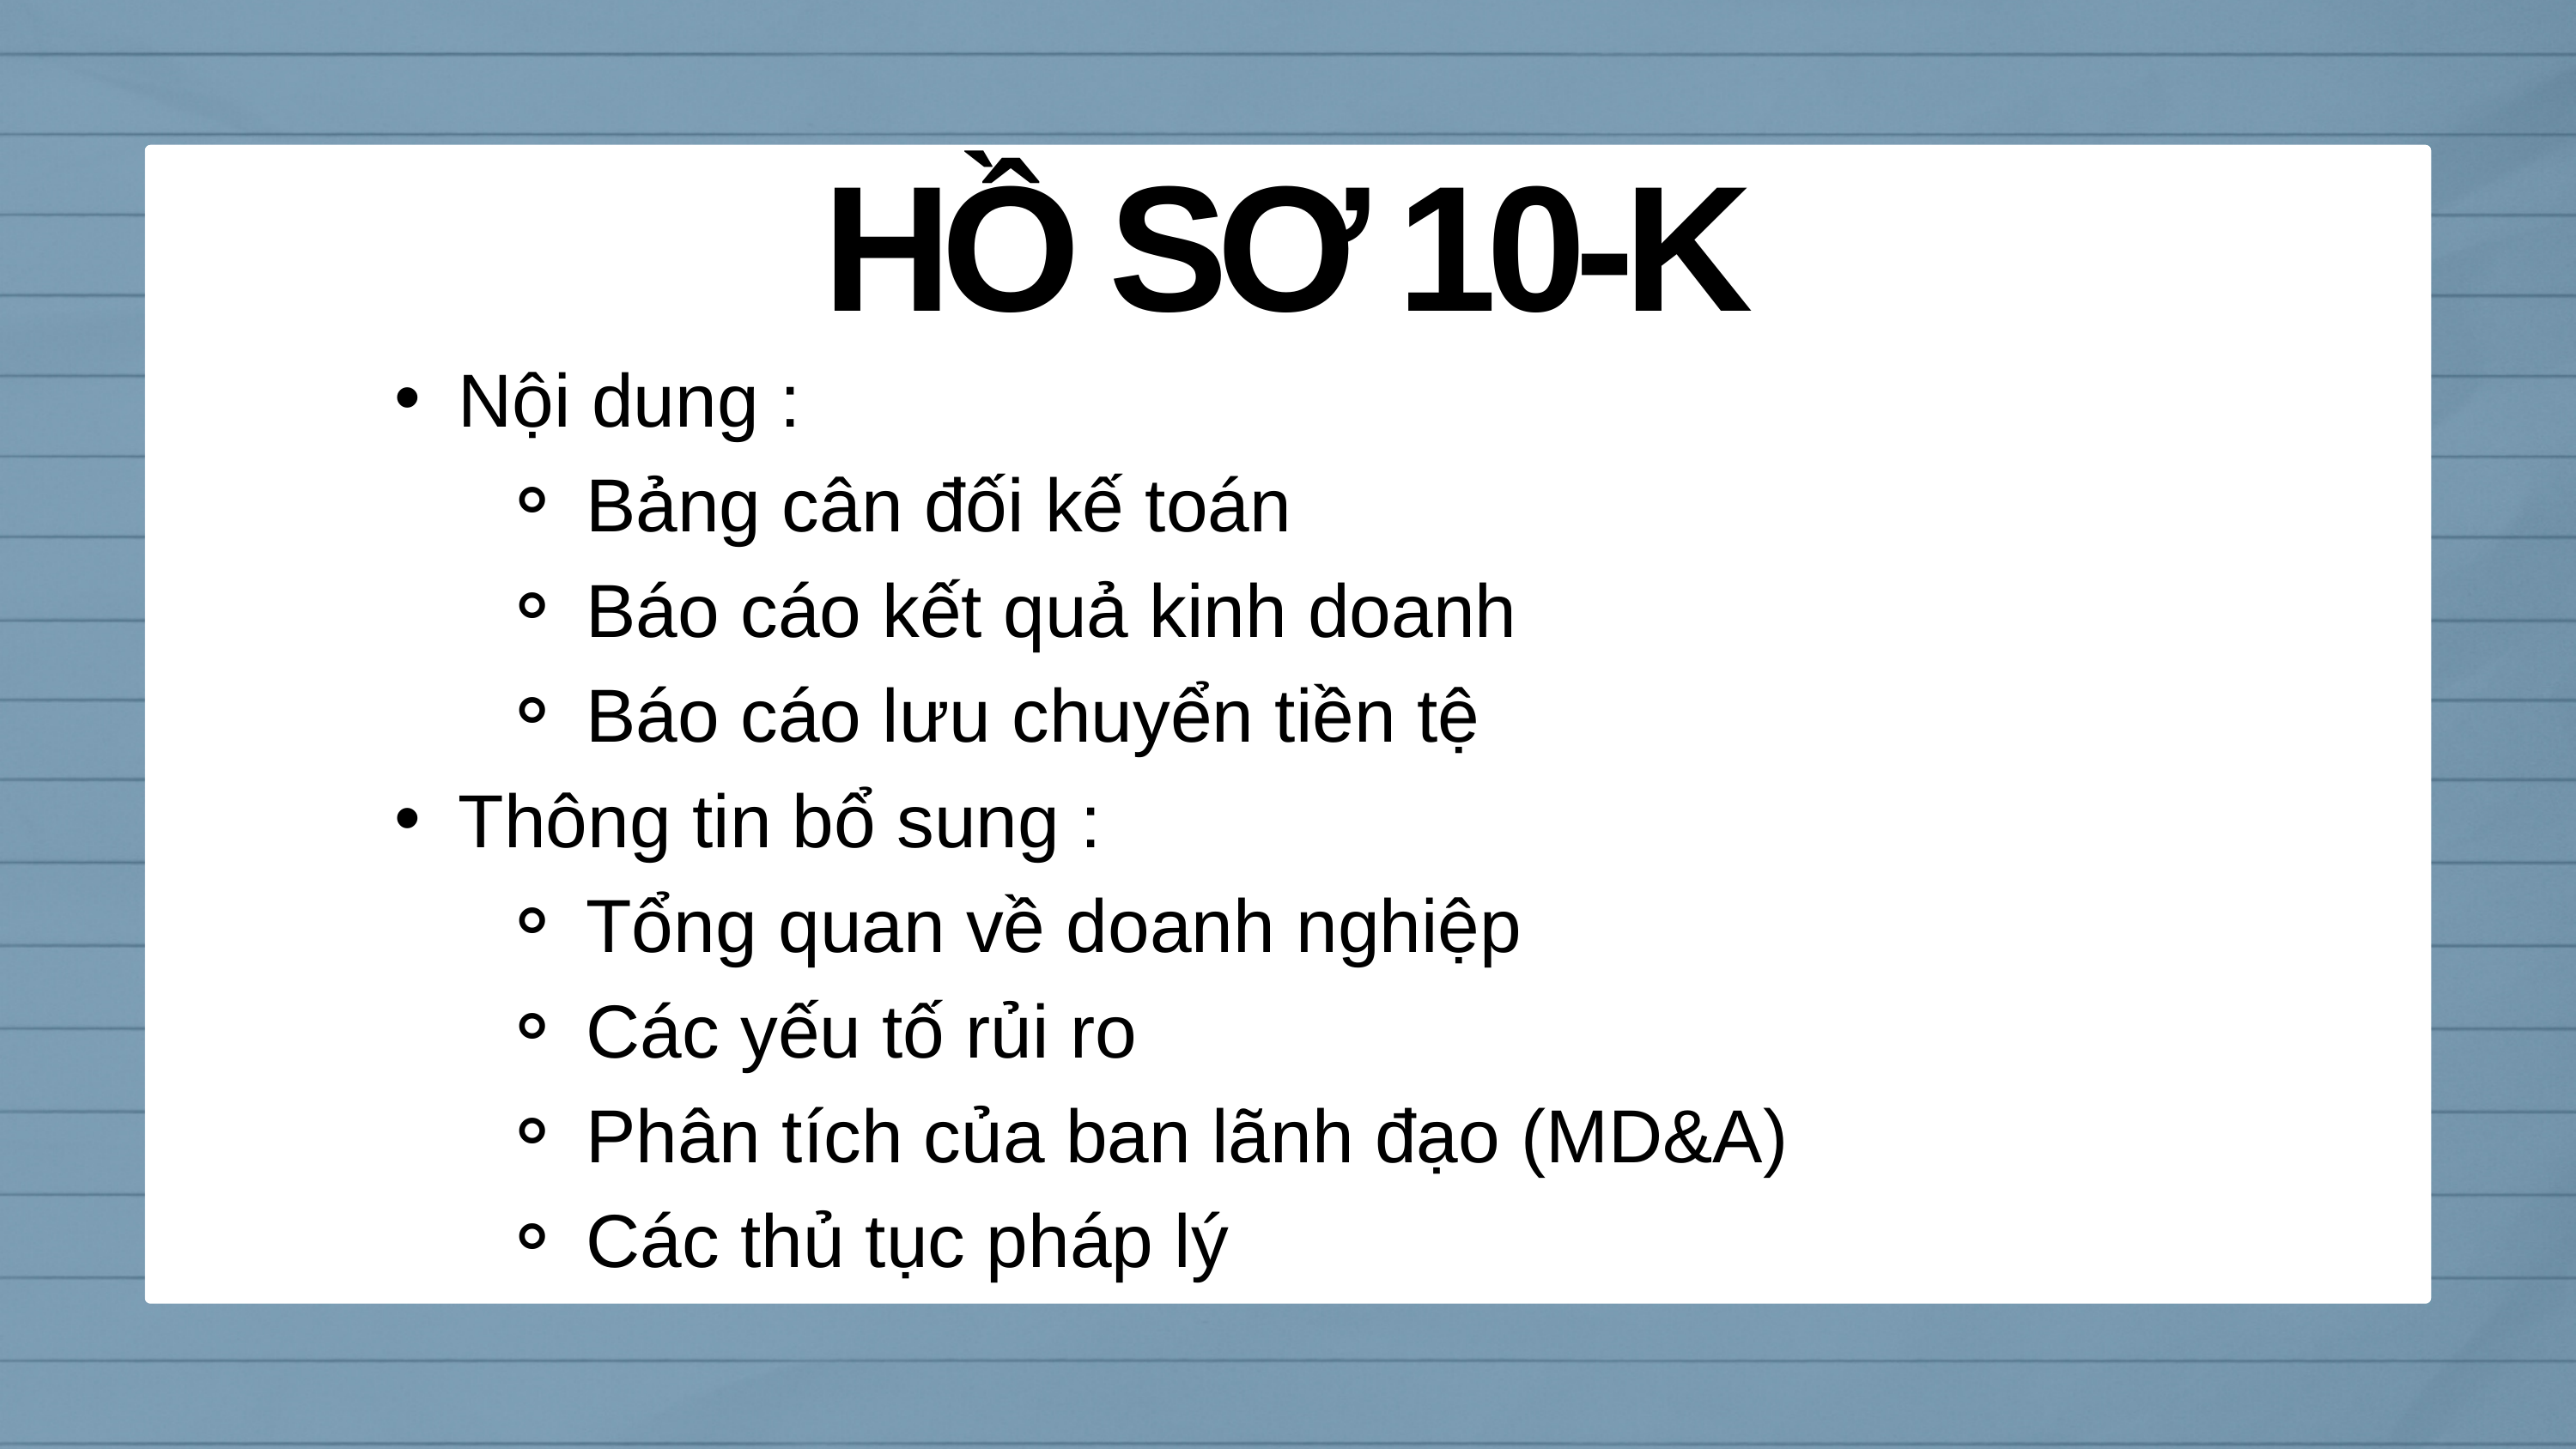

HỒ SƠ 10-K
Nội dung :
Bảng cân đối kế toán
Báo cáo kết quả kinh doanh
Báo cáo lưu chuyển tiền tệ
Thông tin bổ sung :
Tổng quan về doanh nghiệp
Các yếu tố rủi ro
Phân tích của ban lãnh đạo (MD&A)
Các thủ tục pháp lý